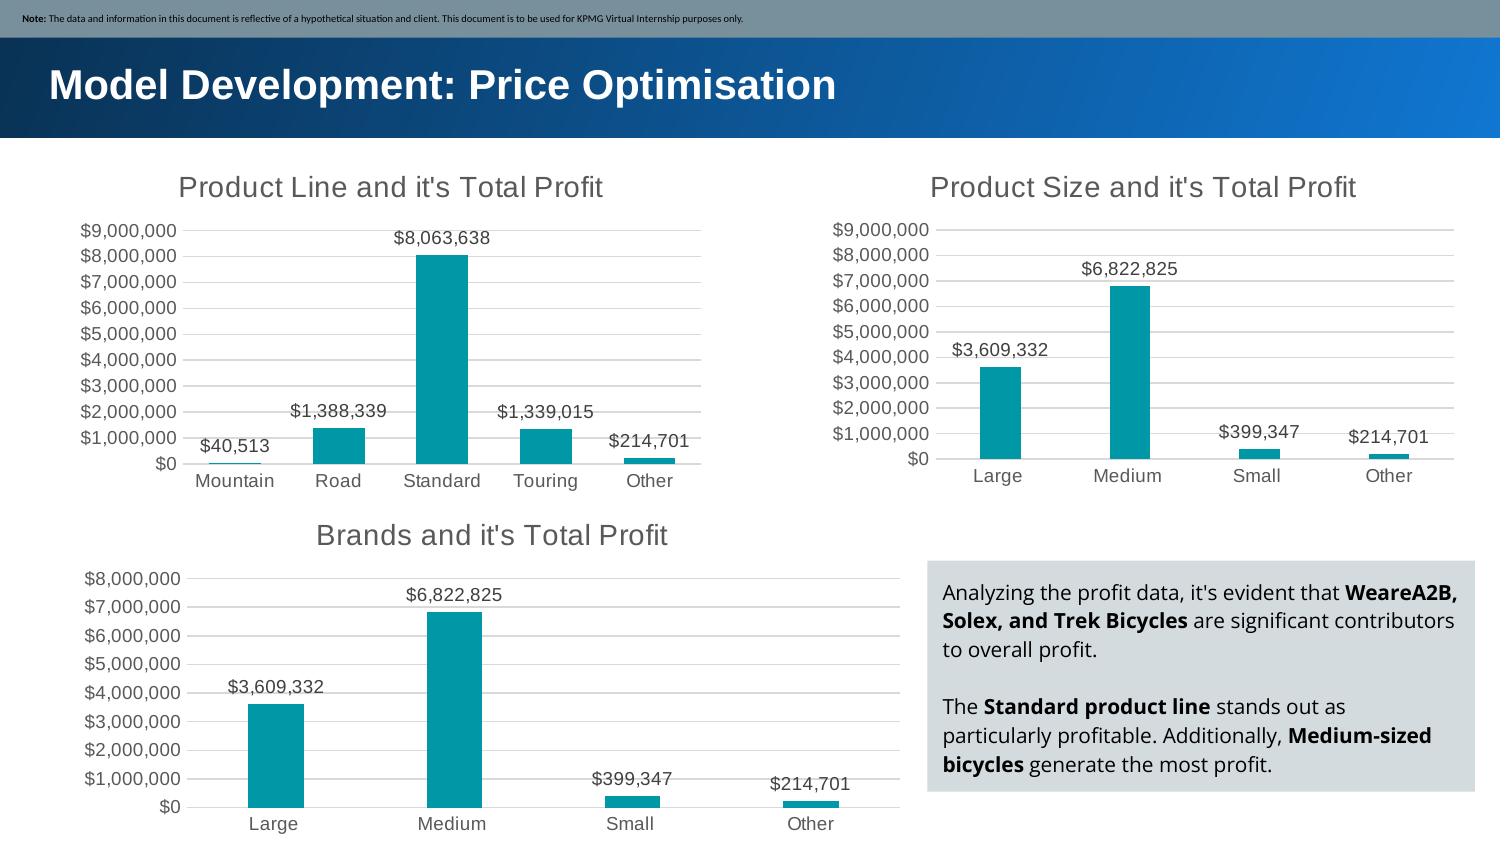

Note: The data and information in this document is reflective of a hypothetical situation and client. This document is to be used for KPMG Virtual Internship purposes only.
Model Development: Price Optimisation

### Chart: Product Size and it's Total Profit

| Category | Total |
|---|---|
| Large  | 3609331.9999999925 |
| Medium  | 6822825.3049719045 |
| Small  | 399346.73000000516 |
| Other | 214701.4000000001 |

### Chart: Product Line and it's Total Profit

| Category | Total |
|---|---|
| Mountain | 40512.96000000005 |
| Road | 1388338.934959693 |
| Standard | 8063637.59001203 |
| Touring | 1339014.5499999977 |
| Other | 214701.4000000001 |

### Chart: Brands and it's Total Profit

| Category | Total |
|---|---|
| Large  | 3609331.9999999925 |
| Medium  | 6822825.3049719045 |
| Small  | 399346.73000000516 |
| Other | 214701.4000000001 |
Analyzing the profit data, it's evident that WeareA2B, Solex, and Trek Bicycles are significant contributors to overall profit.

The Standard product line stands out as particularly profitable. Additionally, Medium-sized bicycles generate the most profit.